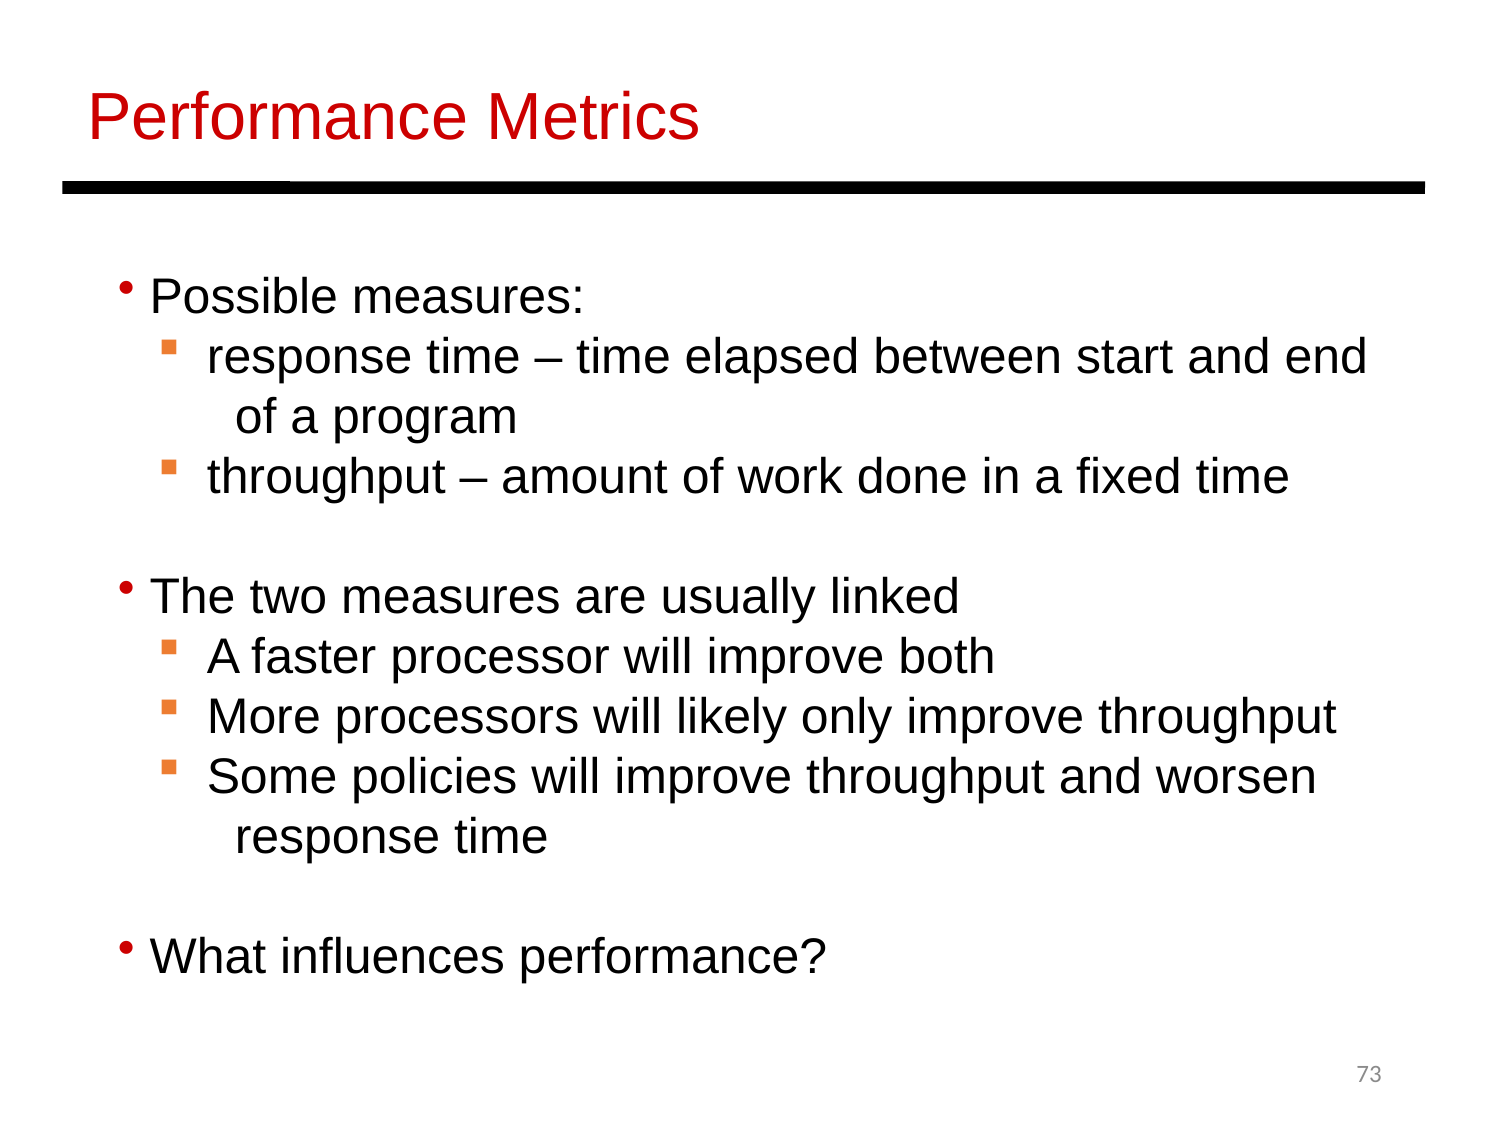

Performance Metrics

 Possible measures:
 response time – time elapsed between start and end
   of a program
 throughput – amount of work done in a fixed time

 The two measures are usually linked
 A faster processor will improve both
 More processors will likely only improve throughput
 Some policies will improve throughput and worsen
   response time

 What influences performance?
73